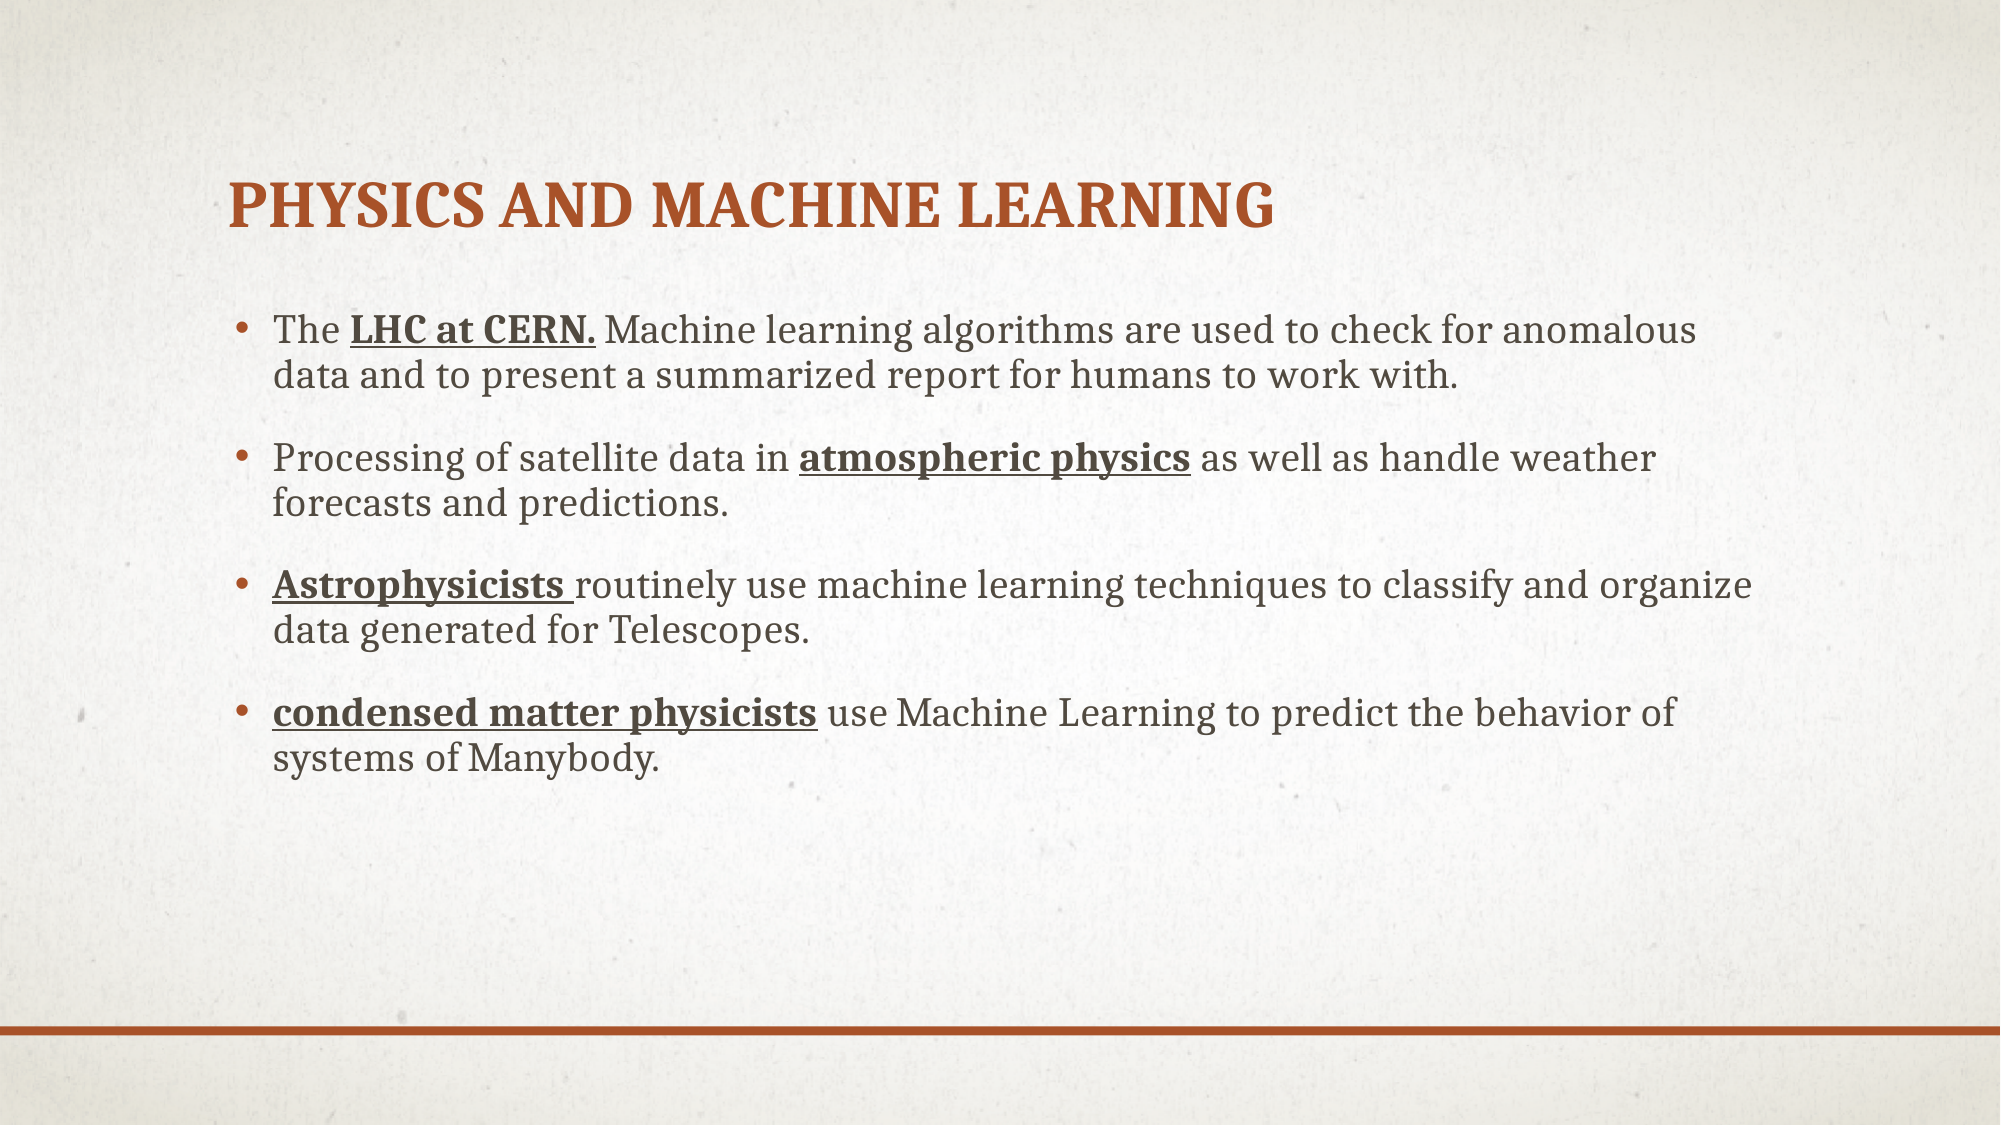

# Physics and machine learning
The LHC at CERN. Machine learning algorithms are used to check for anomalous data and to present a summarized report for humans to work with.
Processing of satellite data in atmospheric physics as well as handle weather forecasts and predictions.
Astrophysicists routinely use machine learning techniques to classify and organize data generated for Telescopes.
condensed matter physicists use Machine Learning to predict the behavior of systems of Manybody.